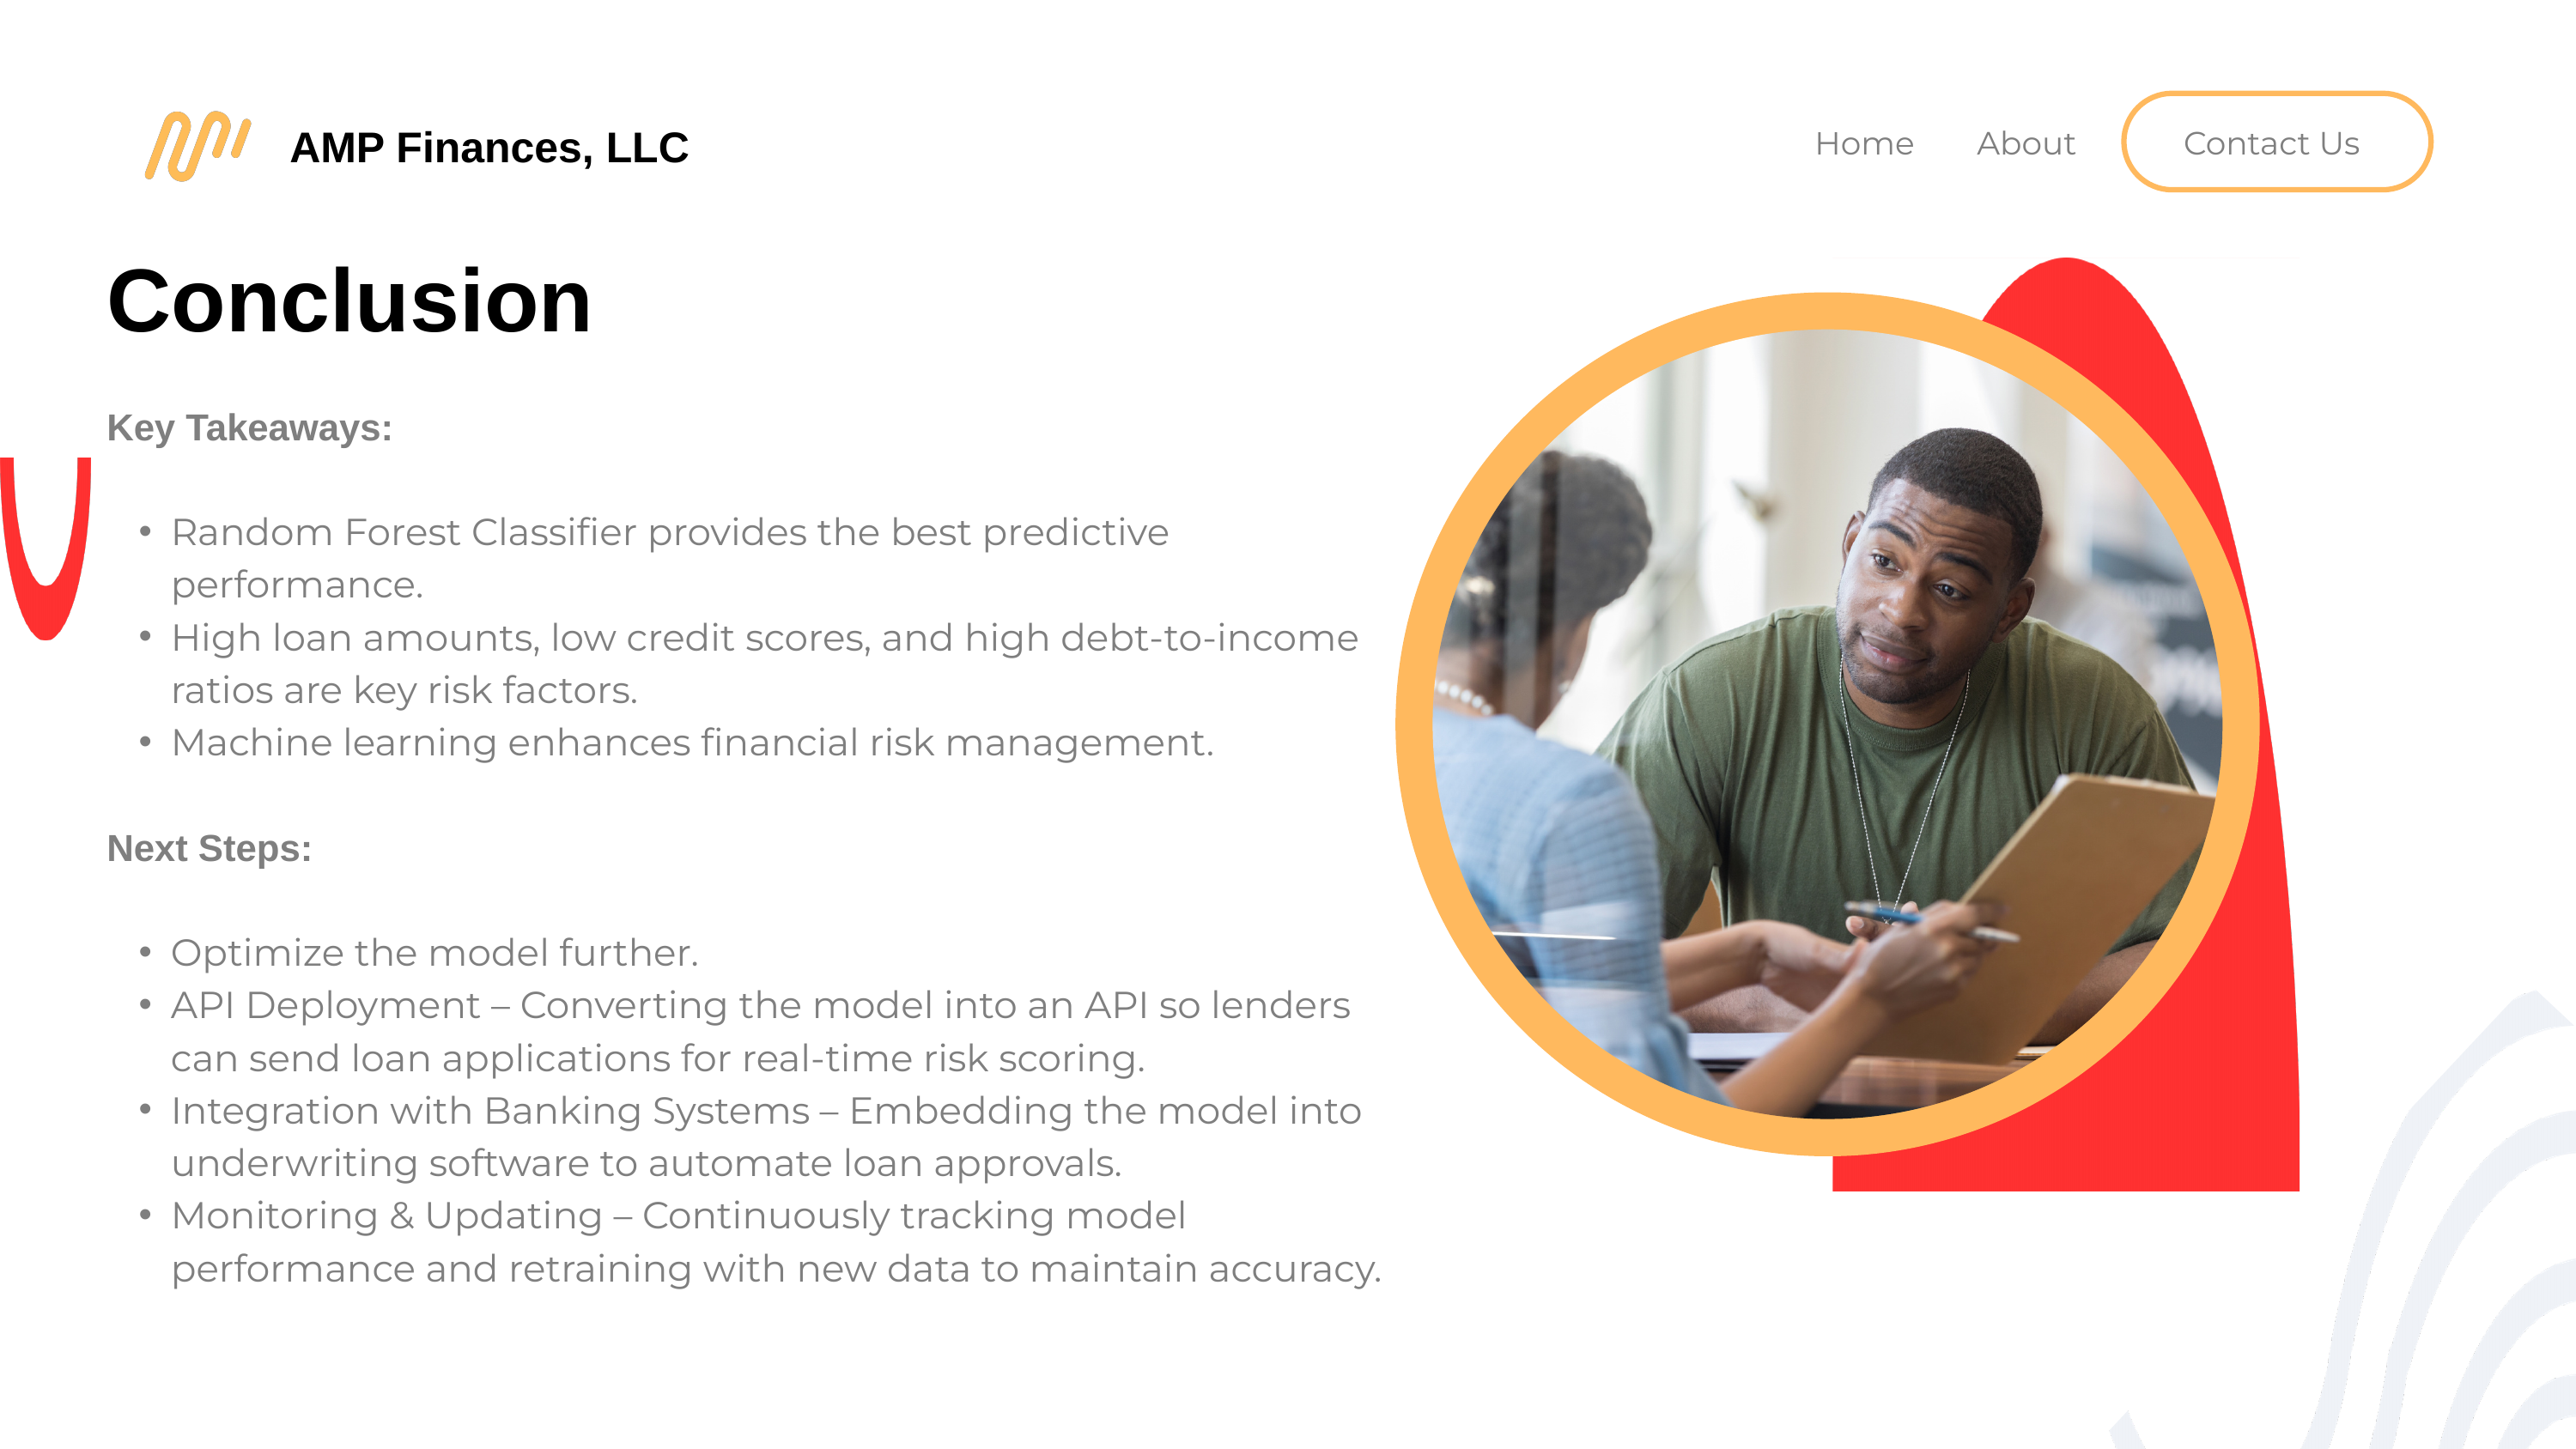

AMP Finances, LLC
Home
About
Contact Us
Conclusion

Key Takeaways:

Random Forest Classifier provides the best predictive performance.
High loan amounts, low credit scores, and high debt-to-income ratios are key risk factors.
Machine learning enhances financial risk management.

Next Steps:

Optimize the model further.
API Deployment – Converting the model into an API so lenders can send loan applications for real-time risk scoring.
Integration with Banking Systems – Embedding the model into underwriting software to automate loan approvals.
Monitoring & Updating – Continuously tracking model performance and retraining with new data to maintain accuracy.